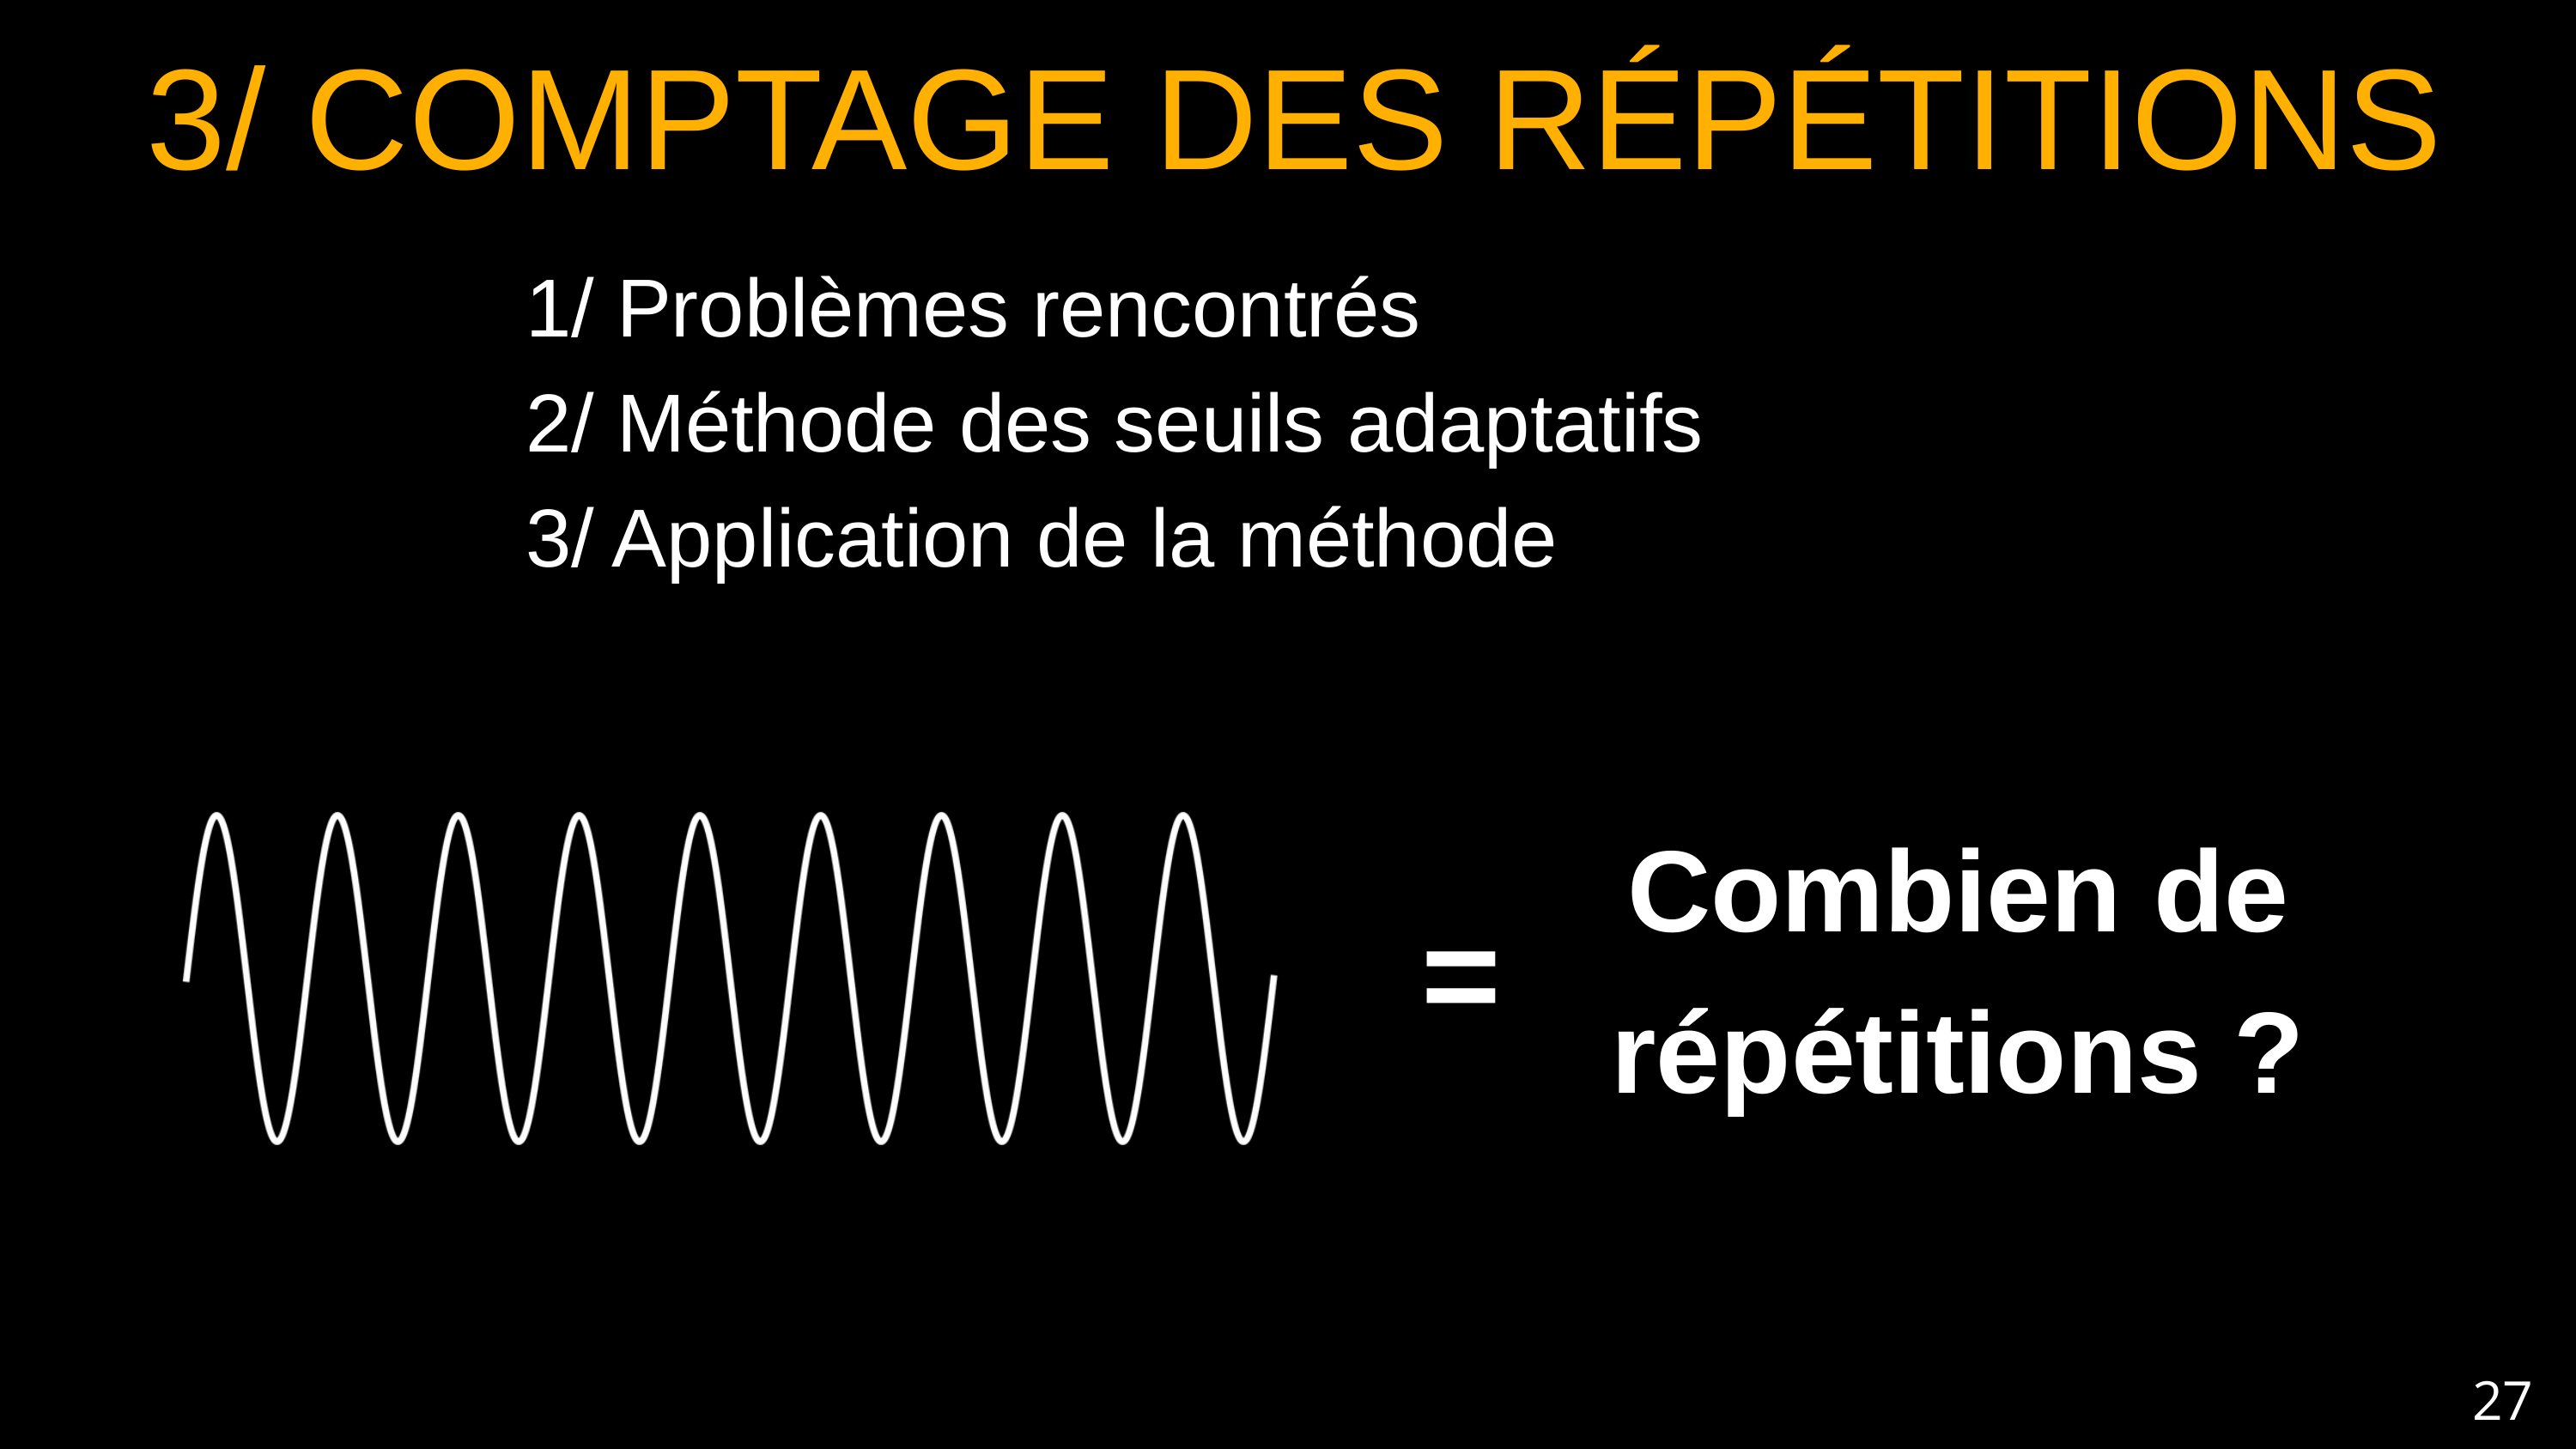

3/ COMPTAGE DES RÉPÉTITIONS
1/ Problèmes rencontrés
2/ Méthode des seuils adaptatifs
3/ Application de la méthode

Combien de répétitions ?
=
27